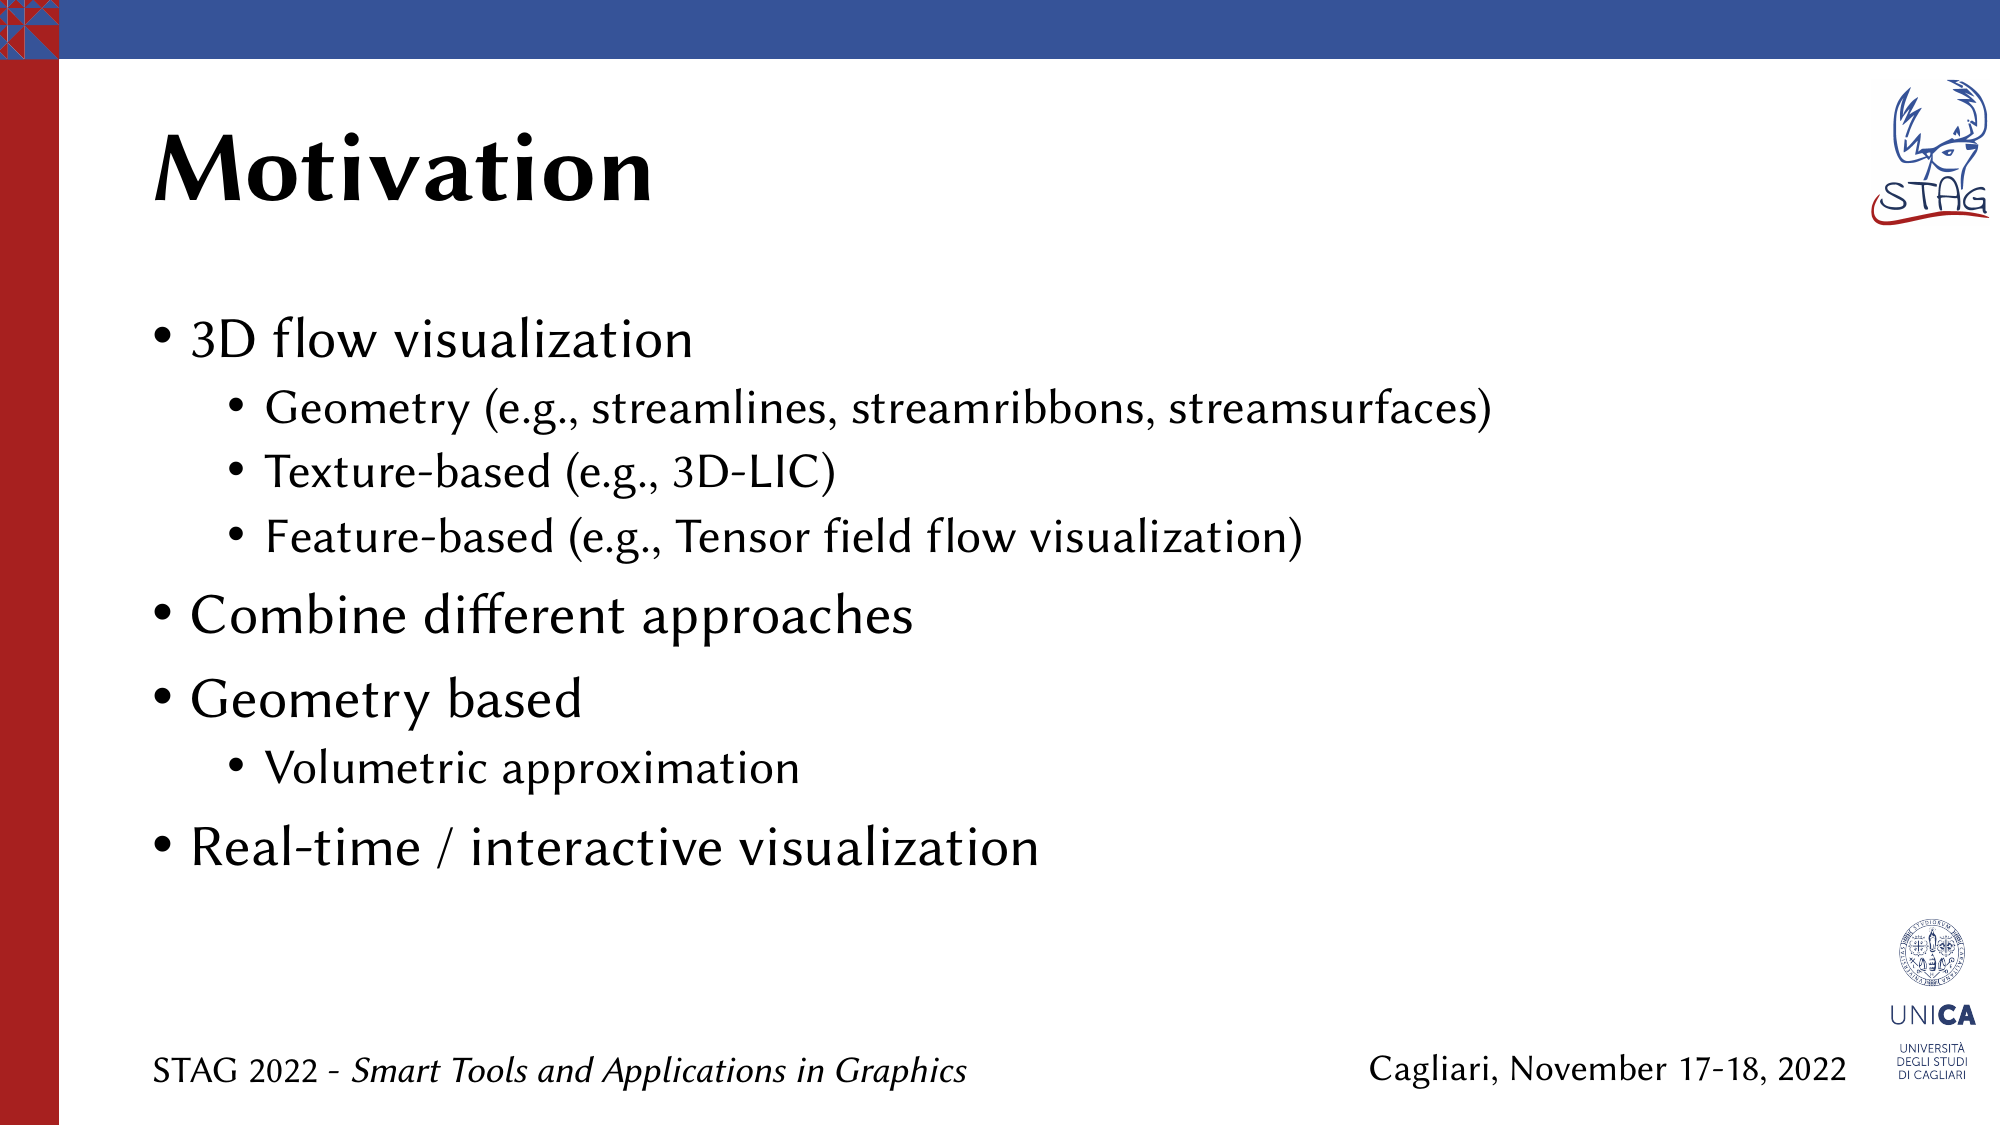

# Motivation
3D flow visualization
Geometry (e.g., streamlines, streamribbons, streamsurfaces)
Texture-based (e.g., 3D-LIC)
Feature-based (e.g., Tensor field flow visualization)
Combine different approaches
Geometry based
Volumetric approximation
Real-time / interactive visualization